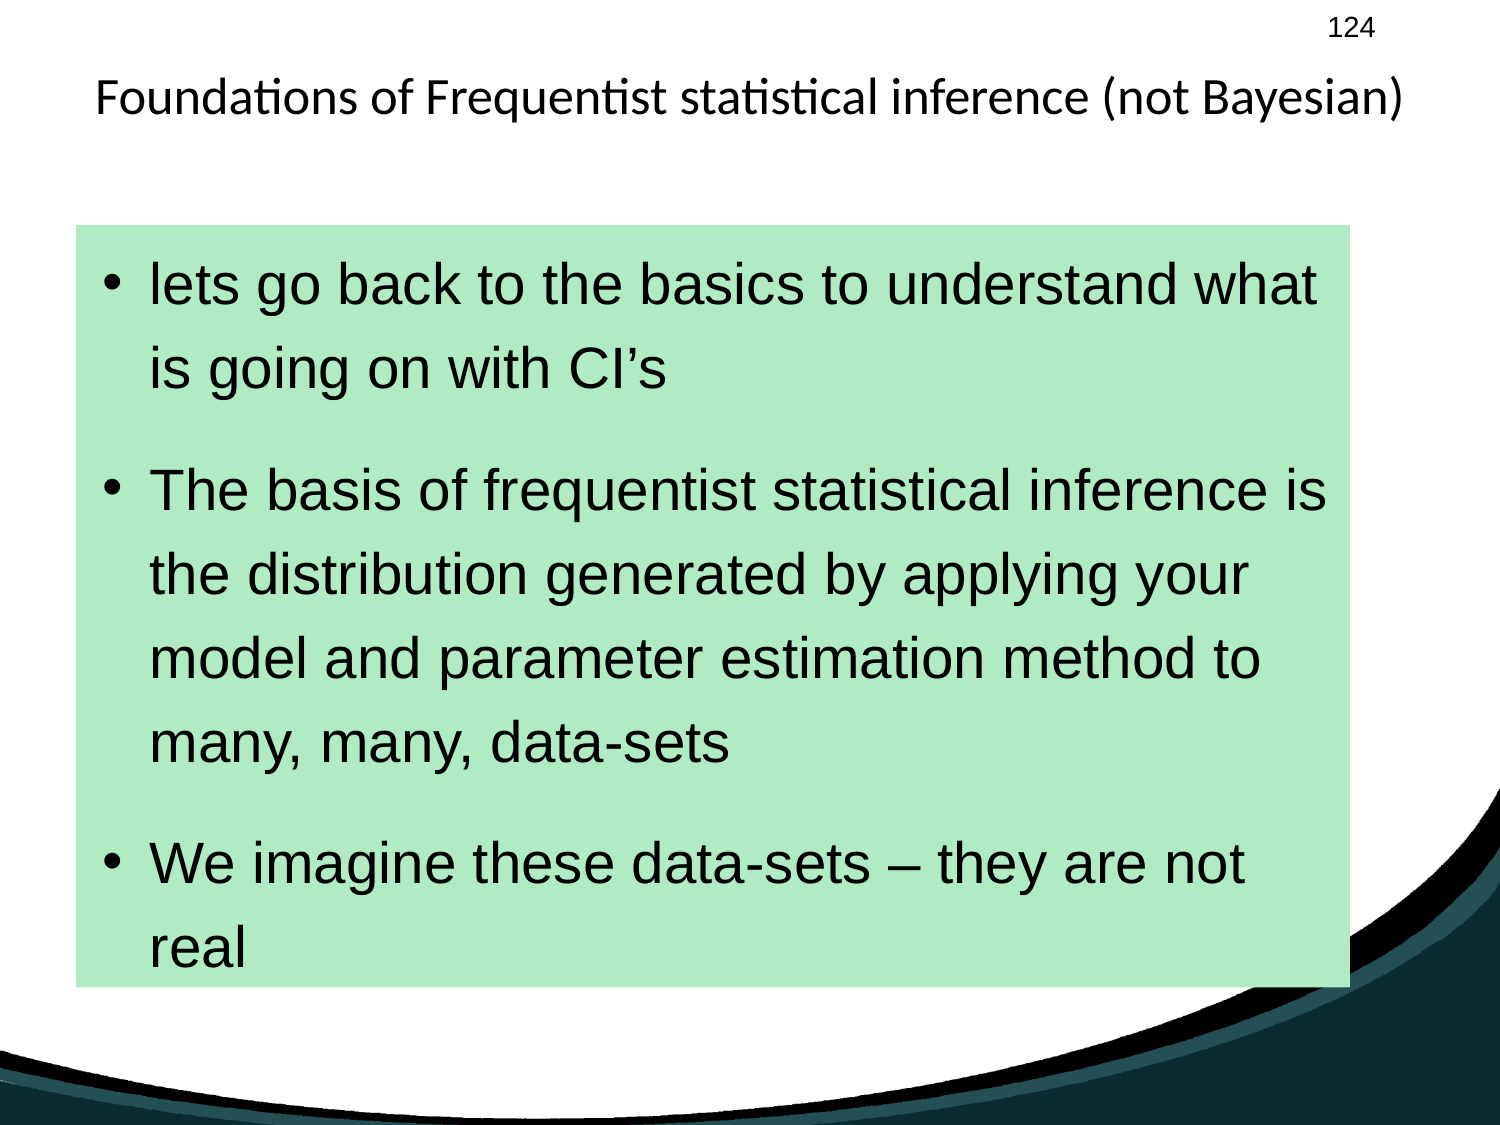

# Foundations of Frequentist statistical inference (not Bayesian)
lets go back to the basics to understand what is going on with CI’s
The basis of frequentist statistical inference is the distribution generated by applying your model and parameter estimation method to many, many, data-sets
We imagine these data-sets – they are not real